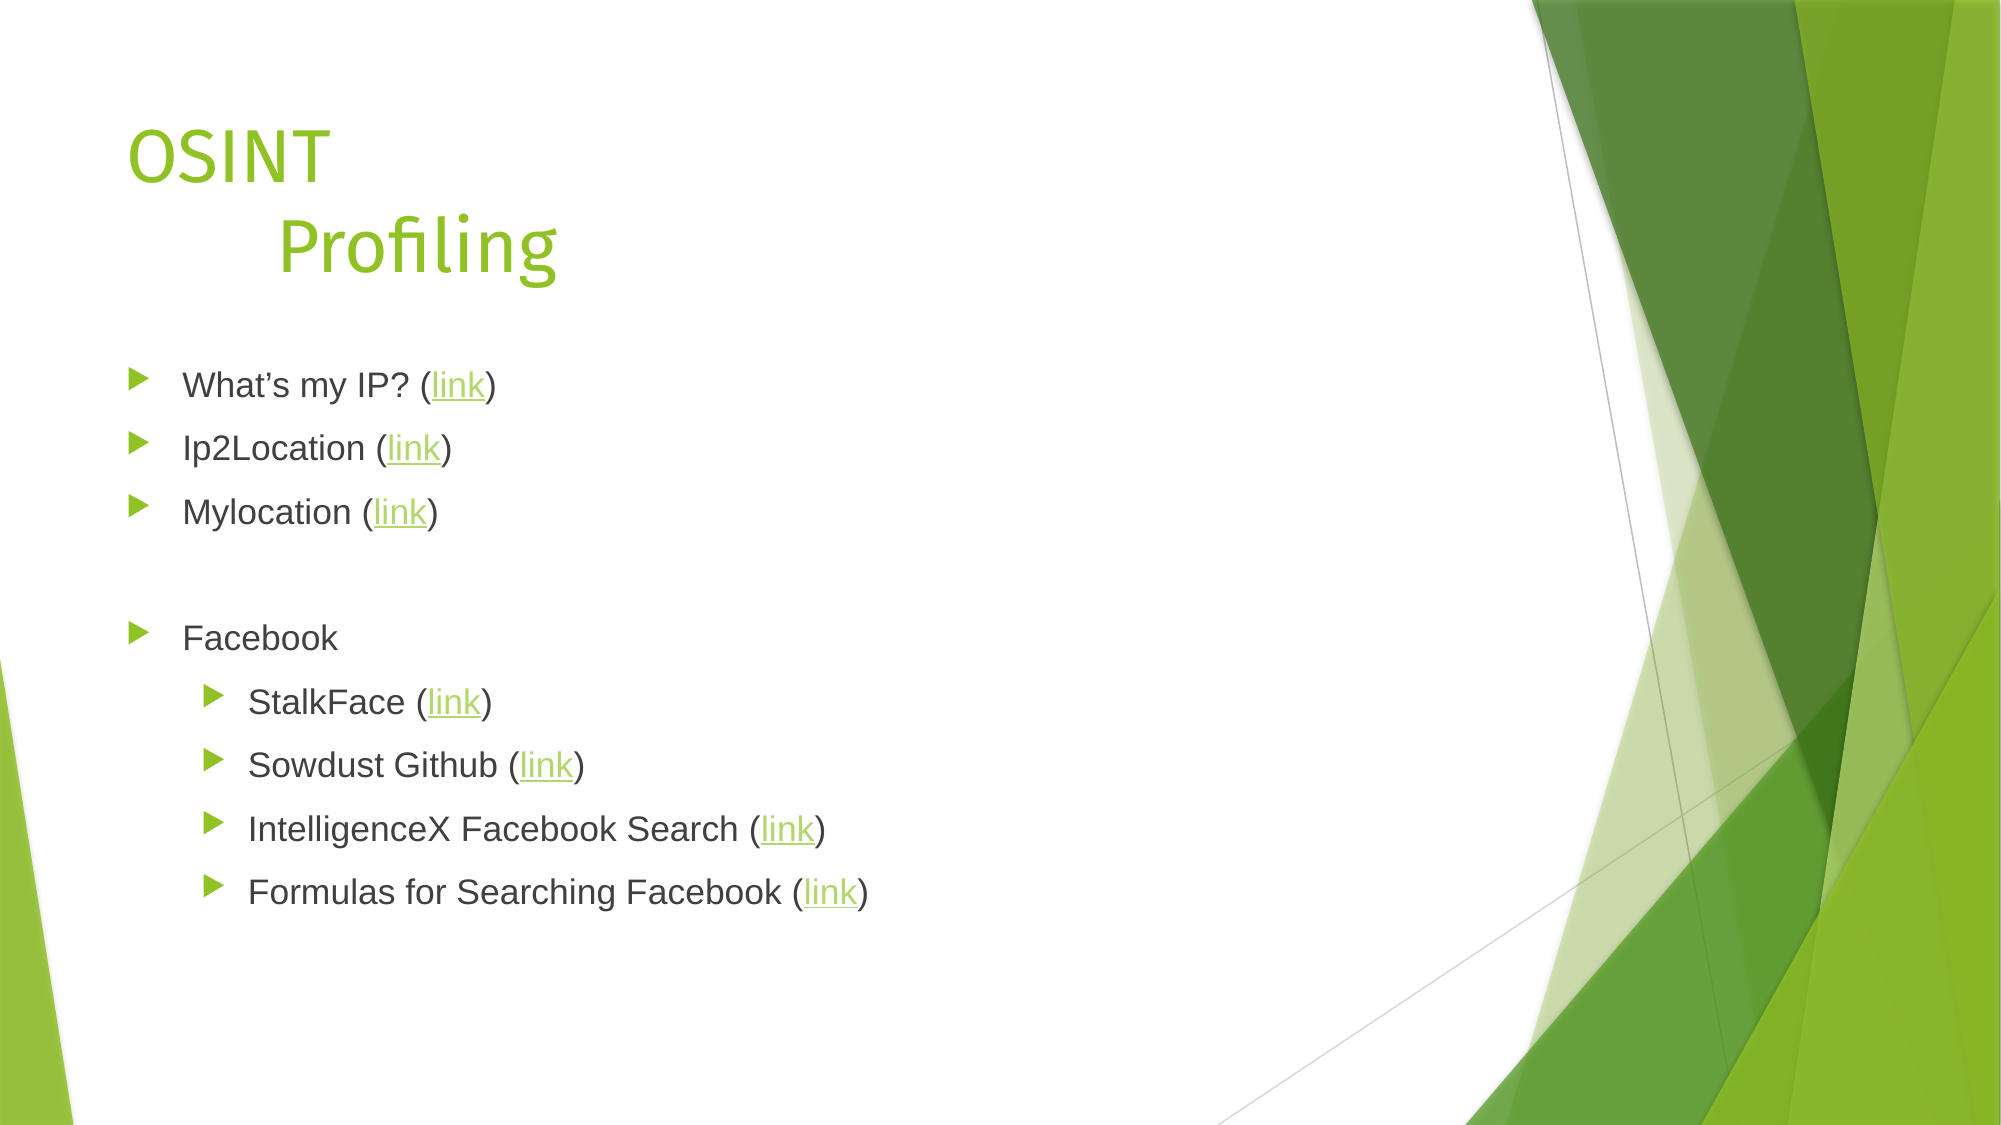

# OSINT Profiling
What’s my IP? (link)
Ip2Location (link)
Mylocation (link)

Facebook
StalkFace (link)
Sowdust Github (link)
IntelligenceX Facebook Search (link)
Formulas for Searching Facebook (link)